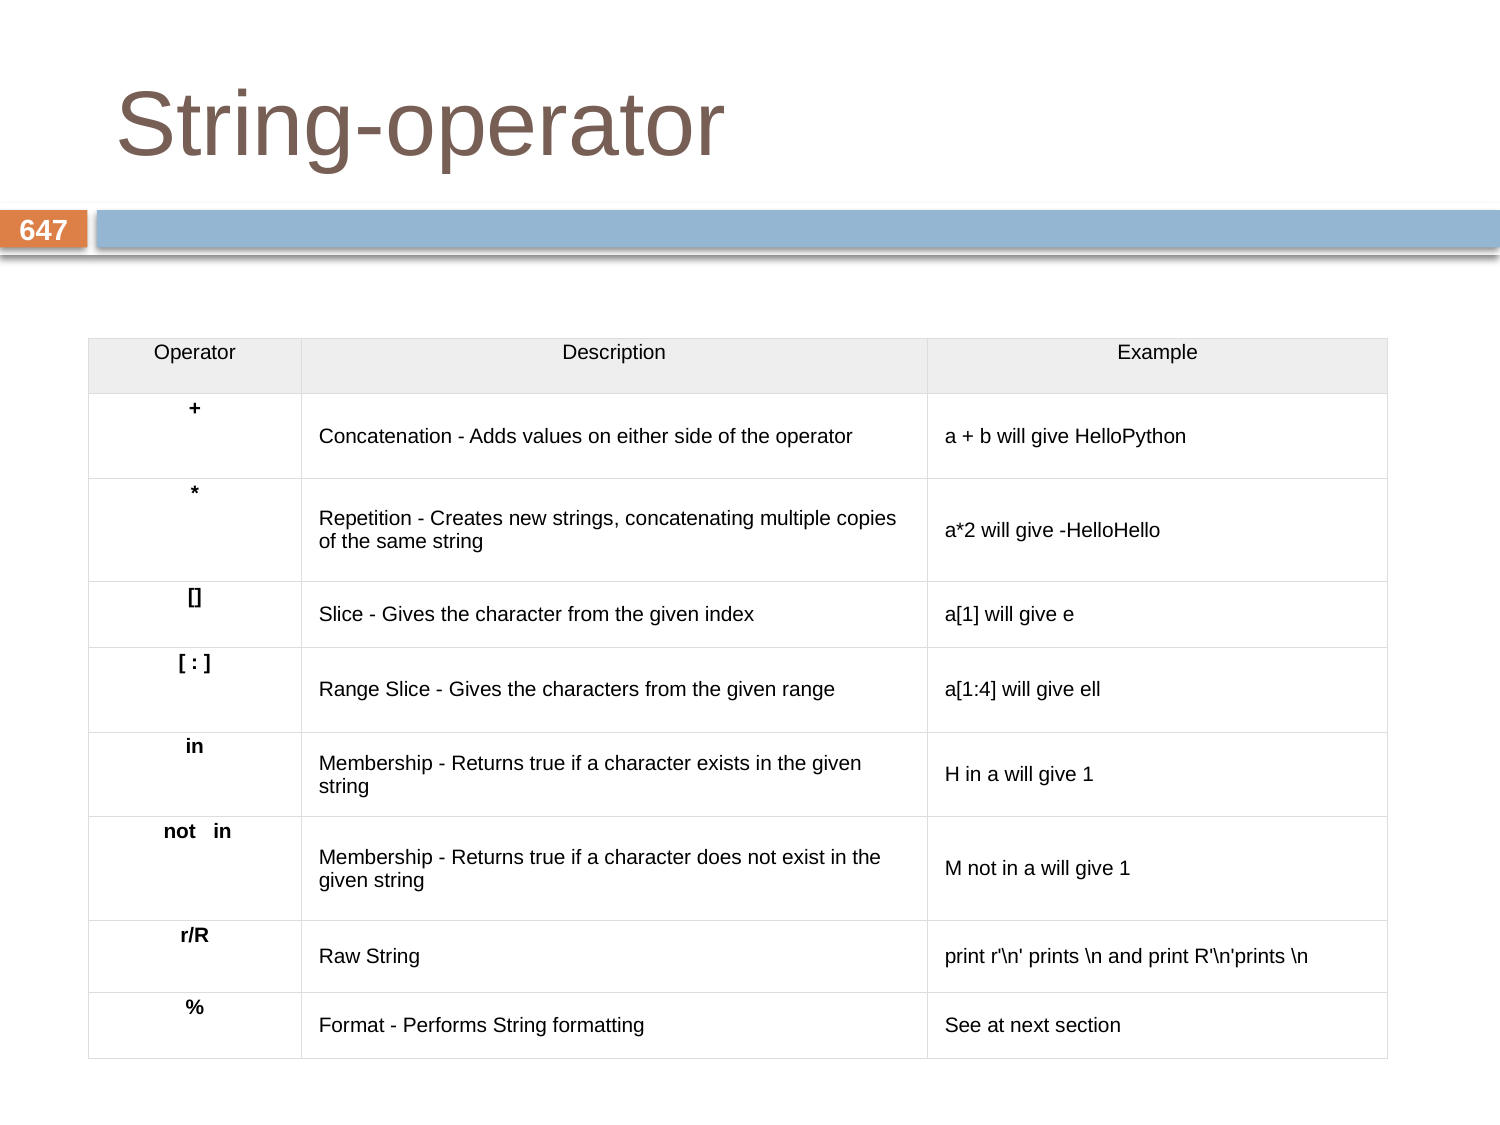

# String-operator
647
| Operator | Description | Example |
| --- | --- | --- |
| + | Concatenation - Adds values on either side of the operator | a + b will give HelloPython |
| \* | Repetition - Creates new strings, concatenating multiple copies of the same string | a\*2 will give -HelloHello |
| [] | Slice - Gives the character from the given index | a[1] will give e |
| [ : ] | Range Slice - Gives the characters from the given range | a[1:4] will give ell |
| in | Membership - Returns true if a character exists in the given string | H in a will give 1 |
| not in | Membership - Returns true if a character does not exist in the given string | M not in a will give 1 |
| r/R | Raw String | print r'\n' prints \n and print R'\n'prints \n |
| % | Format - Performs String formatting | See at next section |